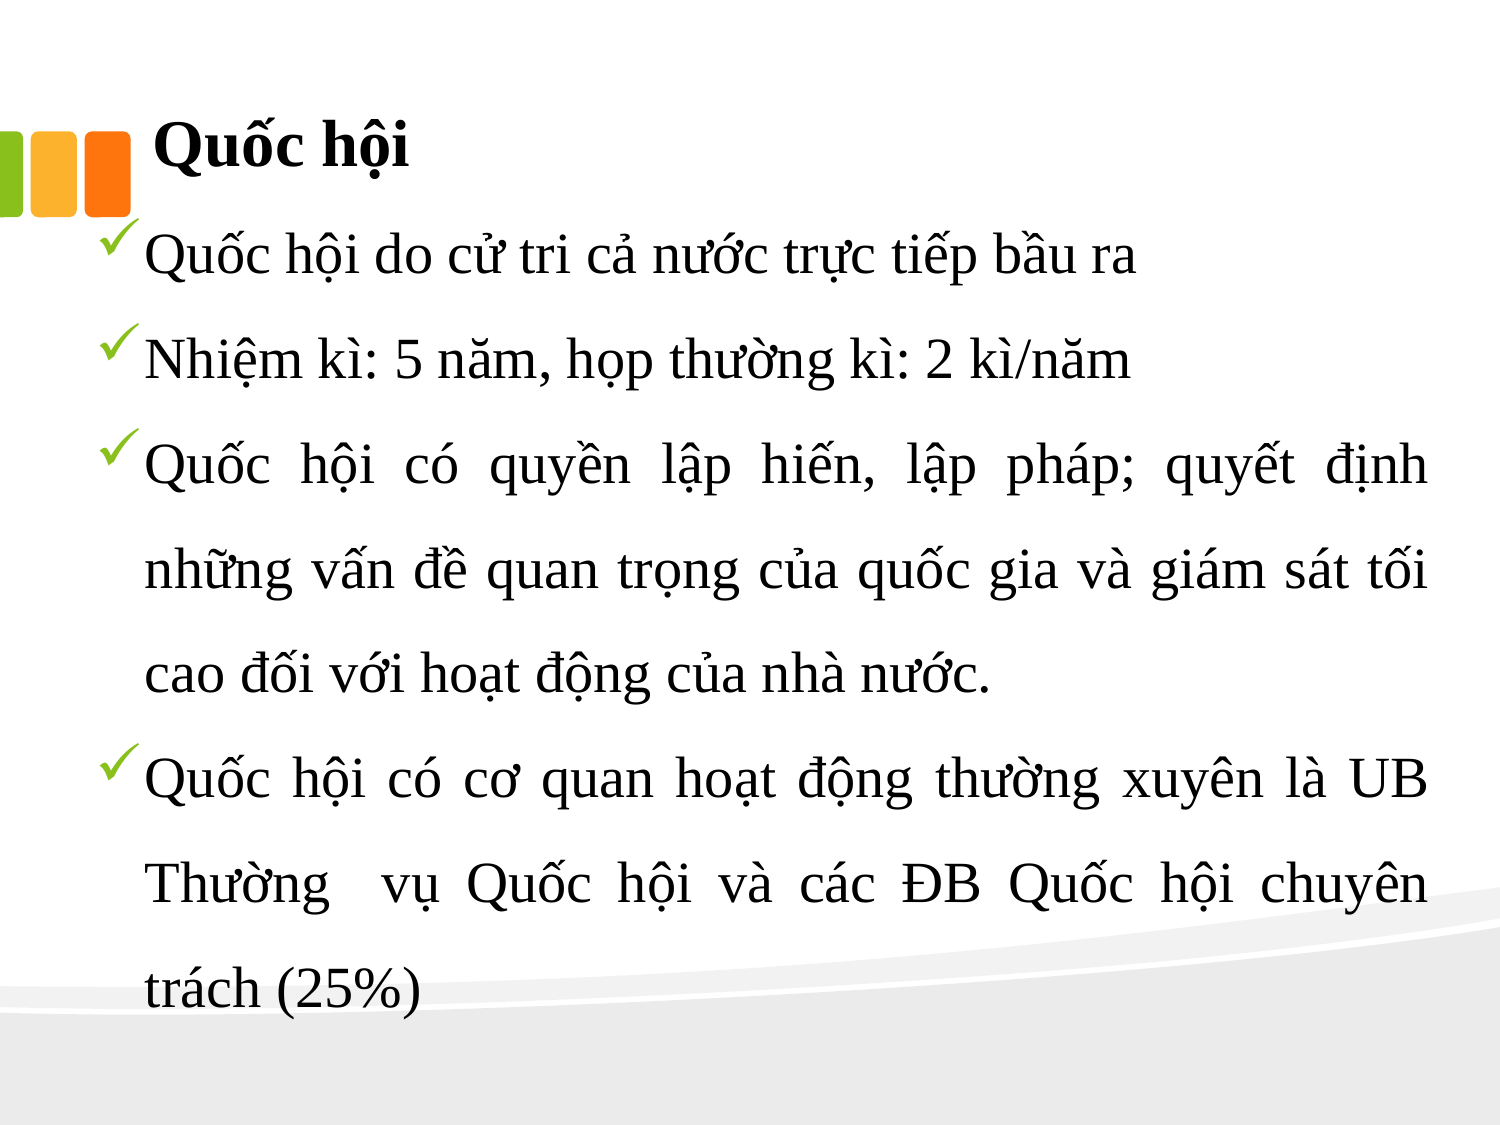

Quốc hội
Quốc hội do cử tri cả nước trực tiếp bầu ra
Nhiệm kì: 5 năm, họp thường kì: 2 kì/năm
Quốc hội có quyền lập hiến, lập pháp; quyết định những vấn đề quan trọng của quốc gia và giám sát tối cao đối với hoạt động của nhà nước.
Quốc hội có cơ quan hoạt động thường xuyên là UB Thường  vụ Quốc hội và các ĐB Quốc hội chuyên trách (25%)